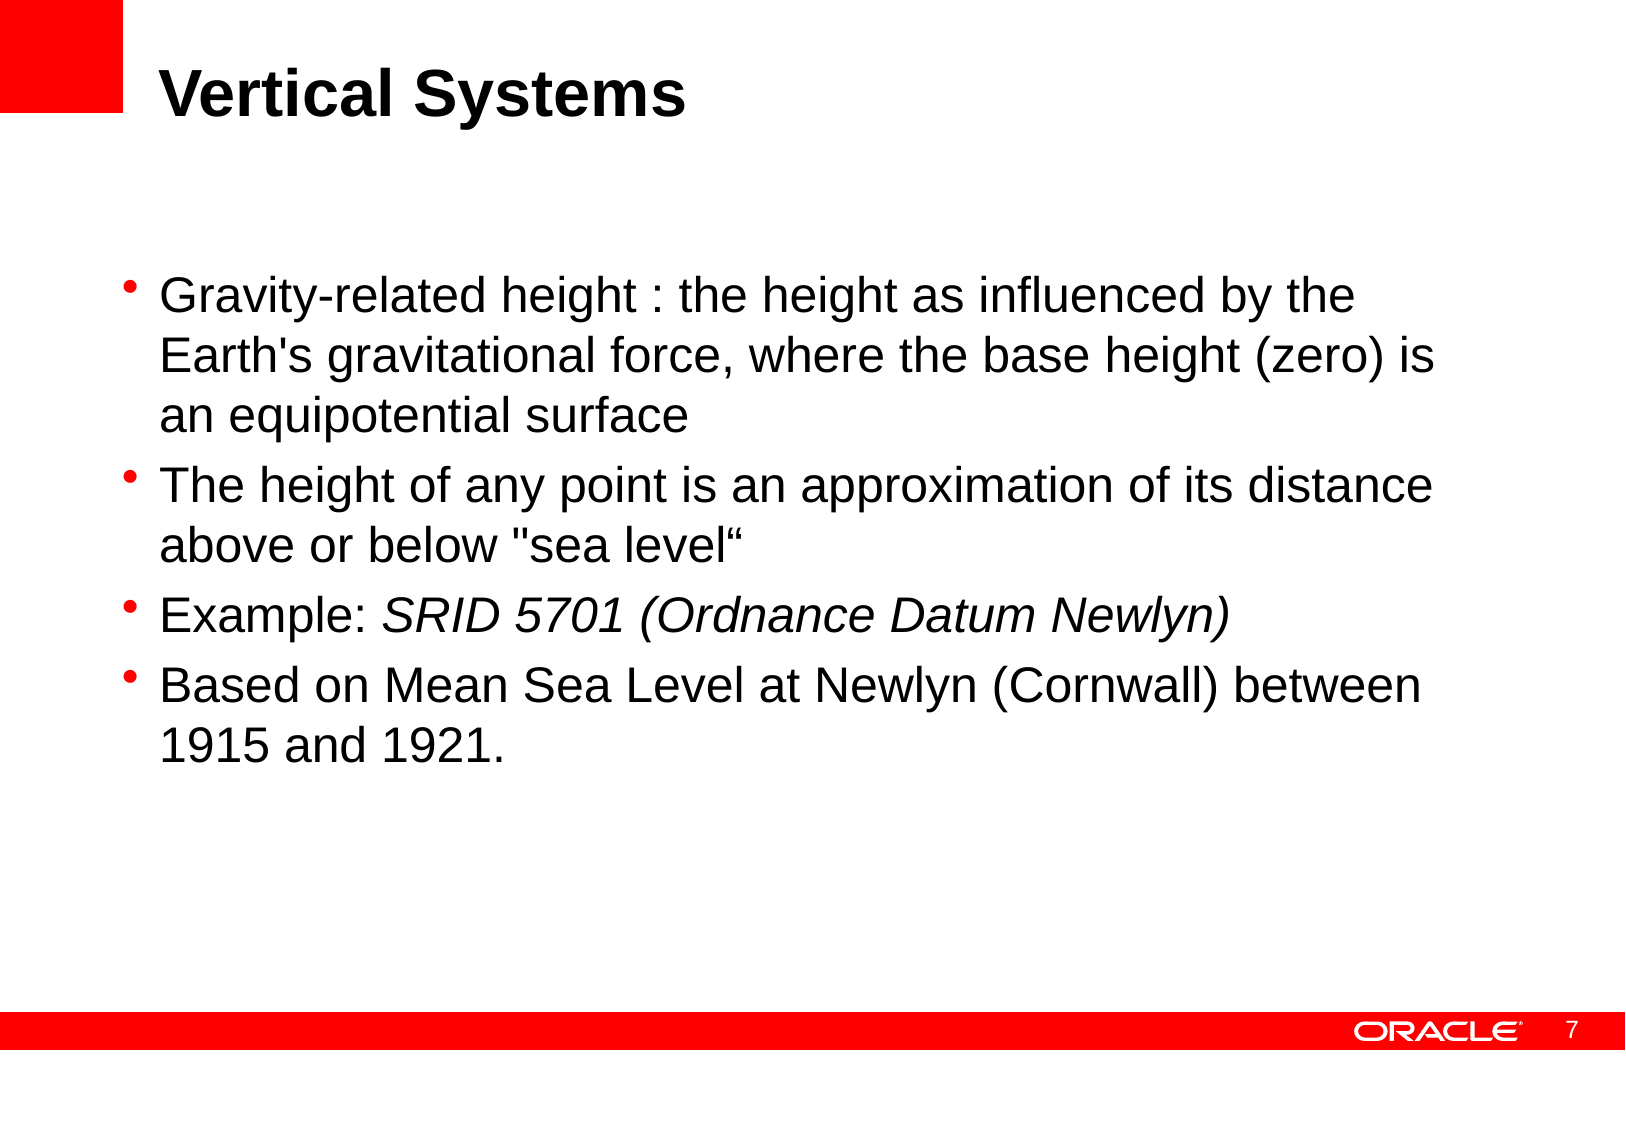

# Vertical Systems
Gravity-related height : the height as influenced by the Earth's gravitational force, where the base height (zero) is an equipotential surface
The height of any point is an approximation of its distance above or below "sea level“
Example: SRID 5701 (Ordnance Datum Newlyn)
Based on Mean Sea Level at Newlyn (Cornwall) between 1915 and 1921.